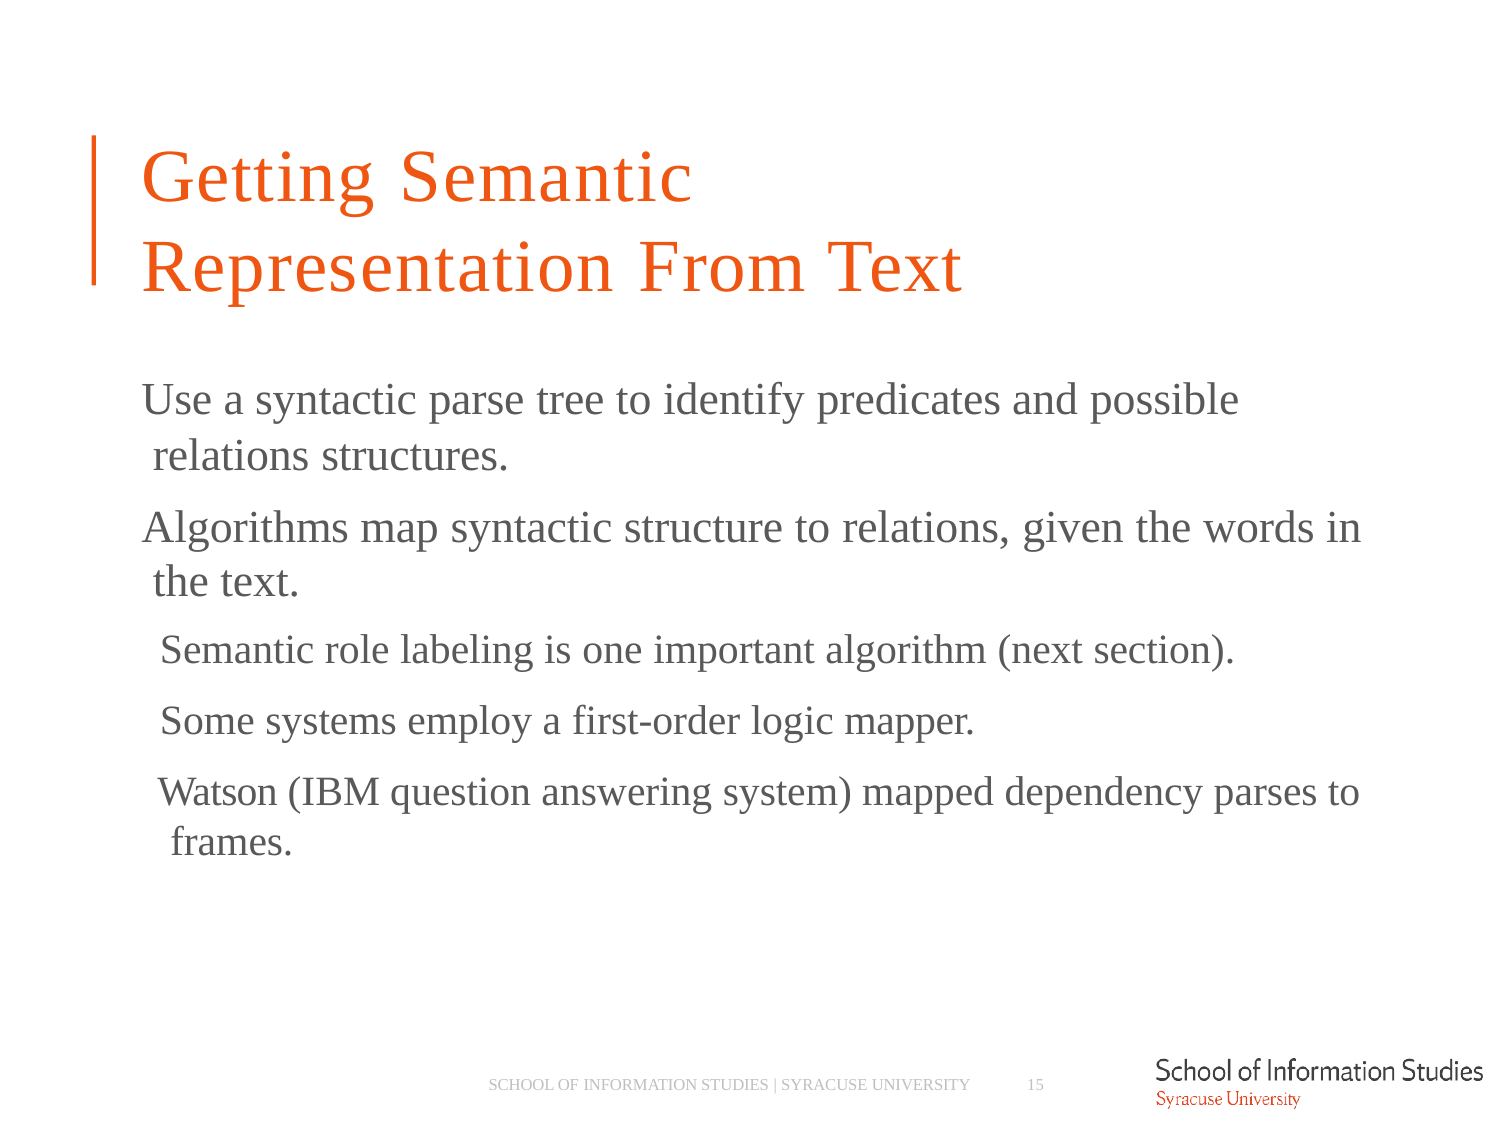

# Getting Semantic
Representation From Text
Use a syntactic parse tree to identify predicates and possible  relations structures.
Algorithms map syntactic structure to relations, given the words in  the text.
­ Semantic role labeling is one important algorithm (next section).
­ Some systems employ a first-order logic mapper.
­ Watson (IBM question answering system) mapped dependency parses to  frames.
SCHOOL OF INFORMATION STUDIES | SYRACUSE UNIVERSITY
15